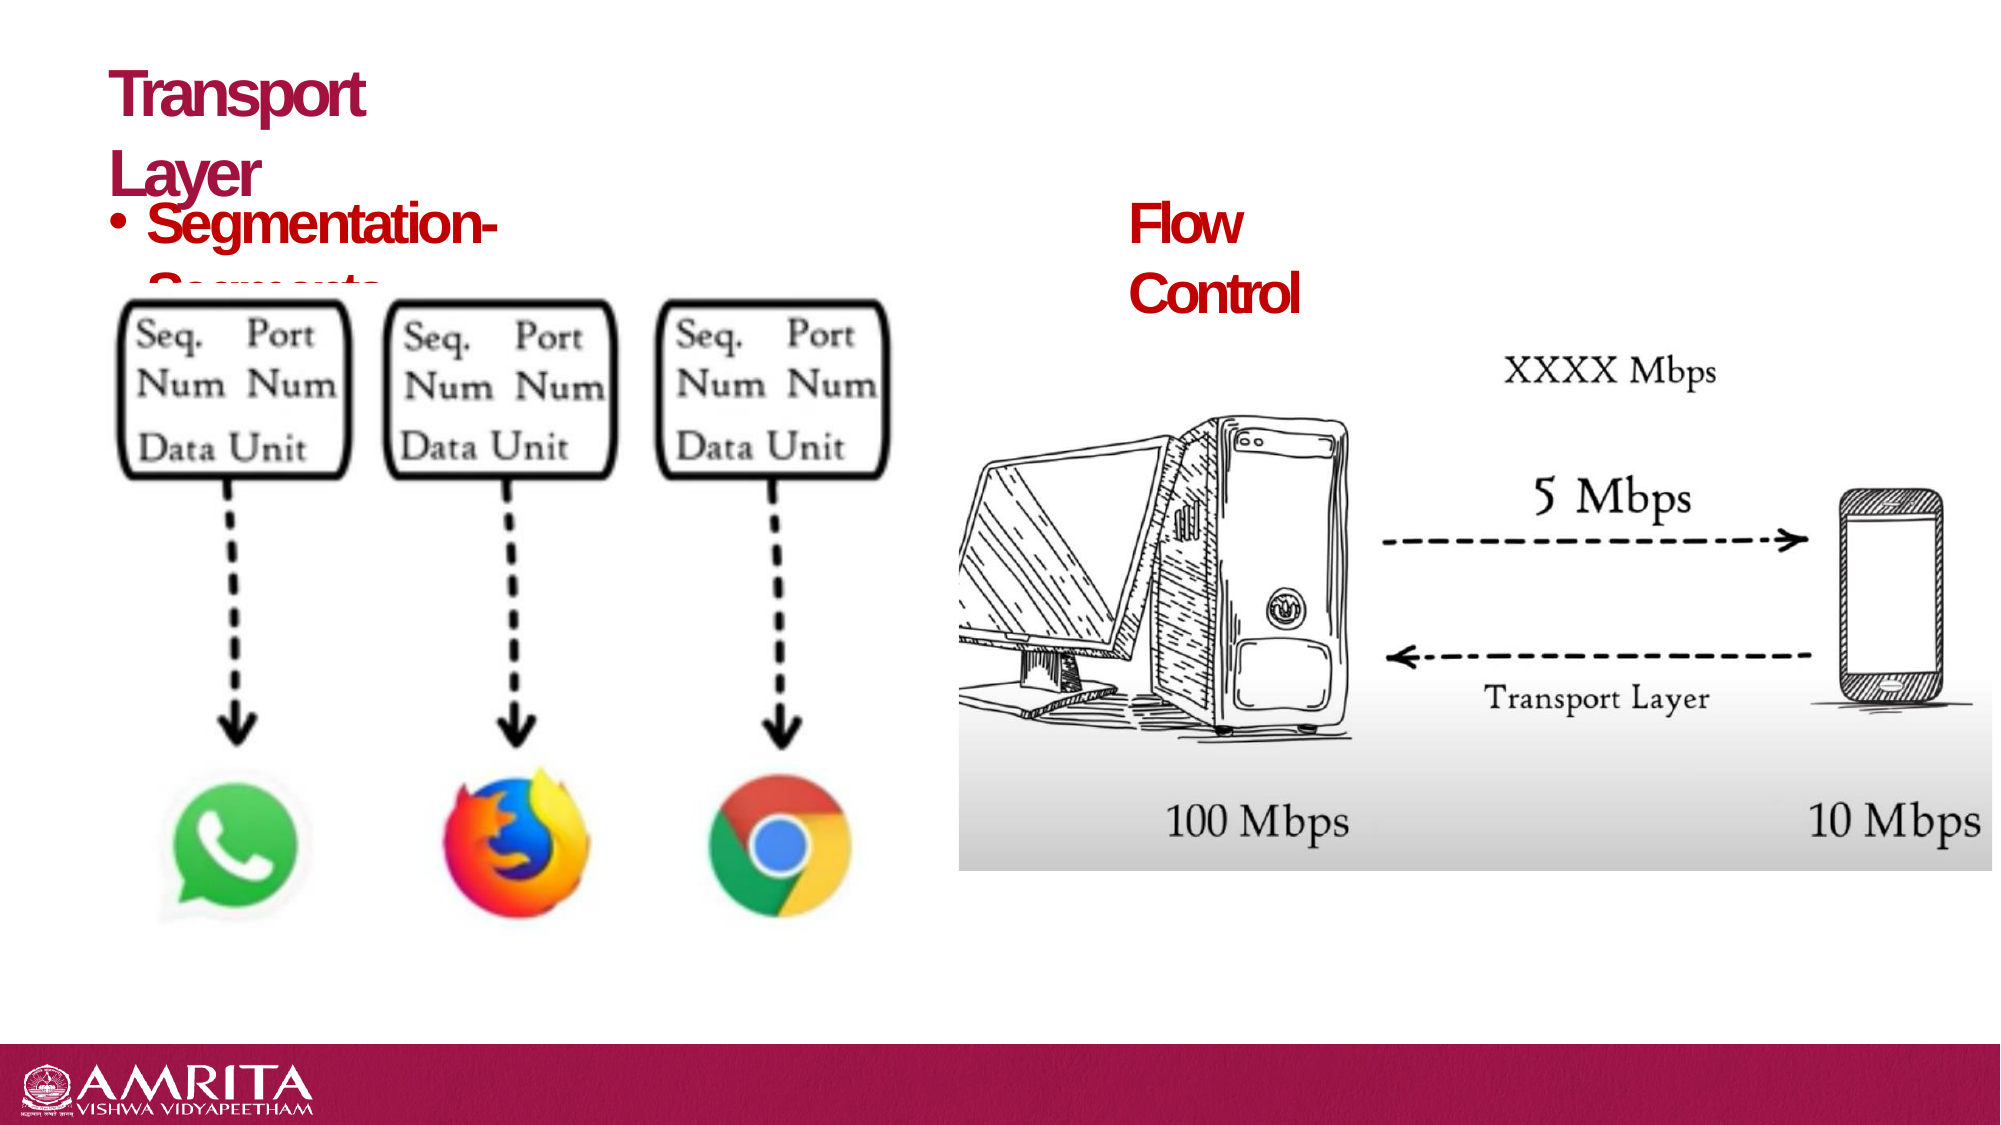

# Transport Layer
Segmentation- Segments
Flow Control